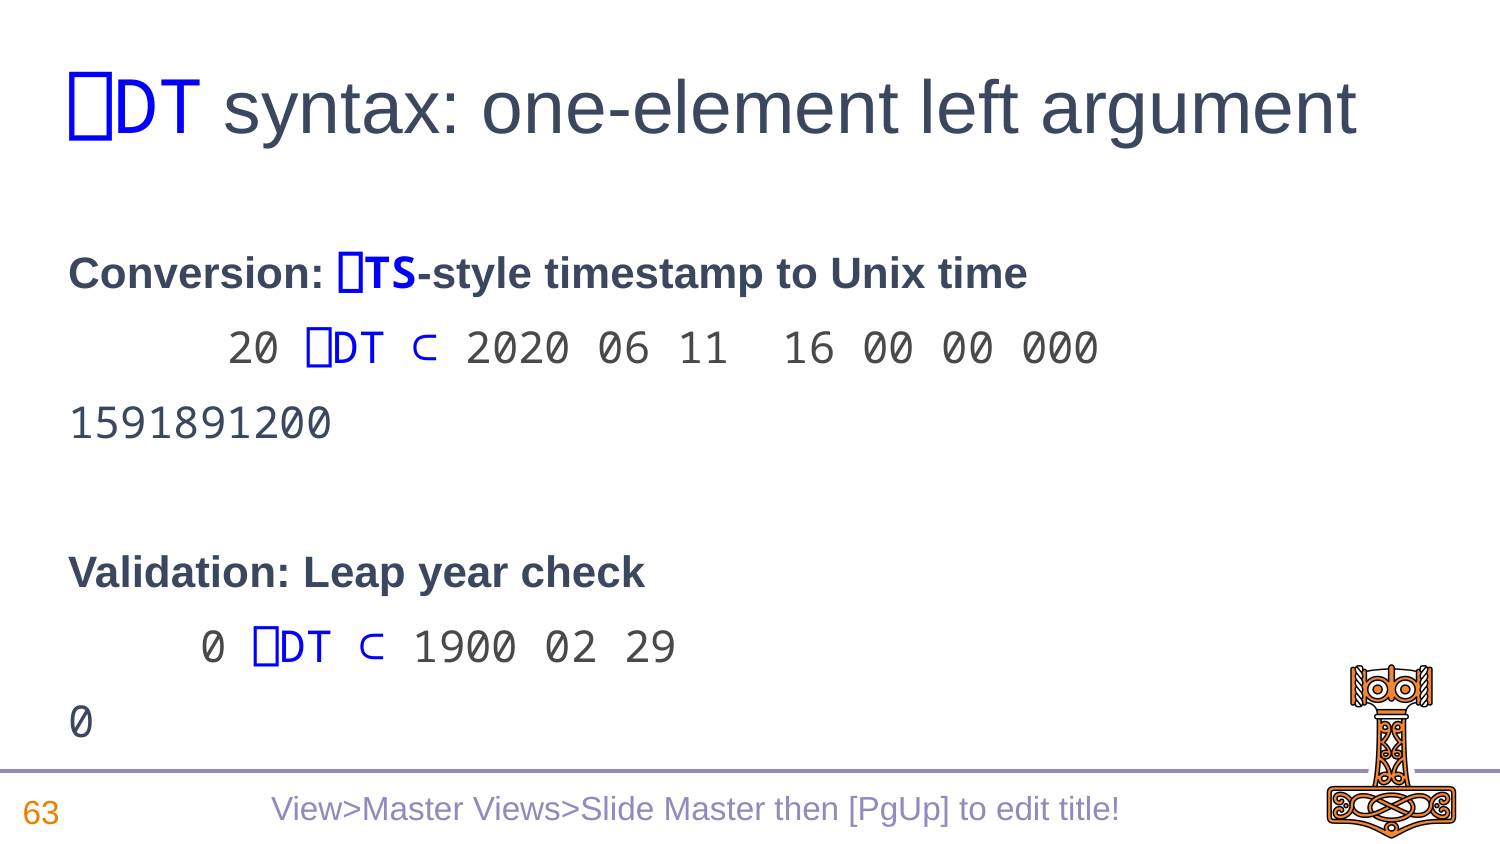

# ⎕DT syntax: one-element left argument
Conversion: ⎕TS-style timestamp to Unix time
      20 ⎕DT ⊂ 2020 06 11  16 00 00 000
1591891200

Validation: Leap year check
     0 ⎕DT ⊂ 1900 02 29
0